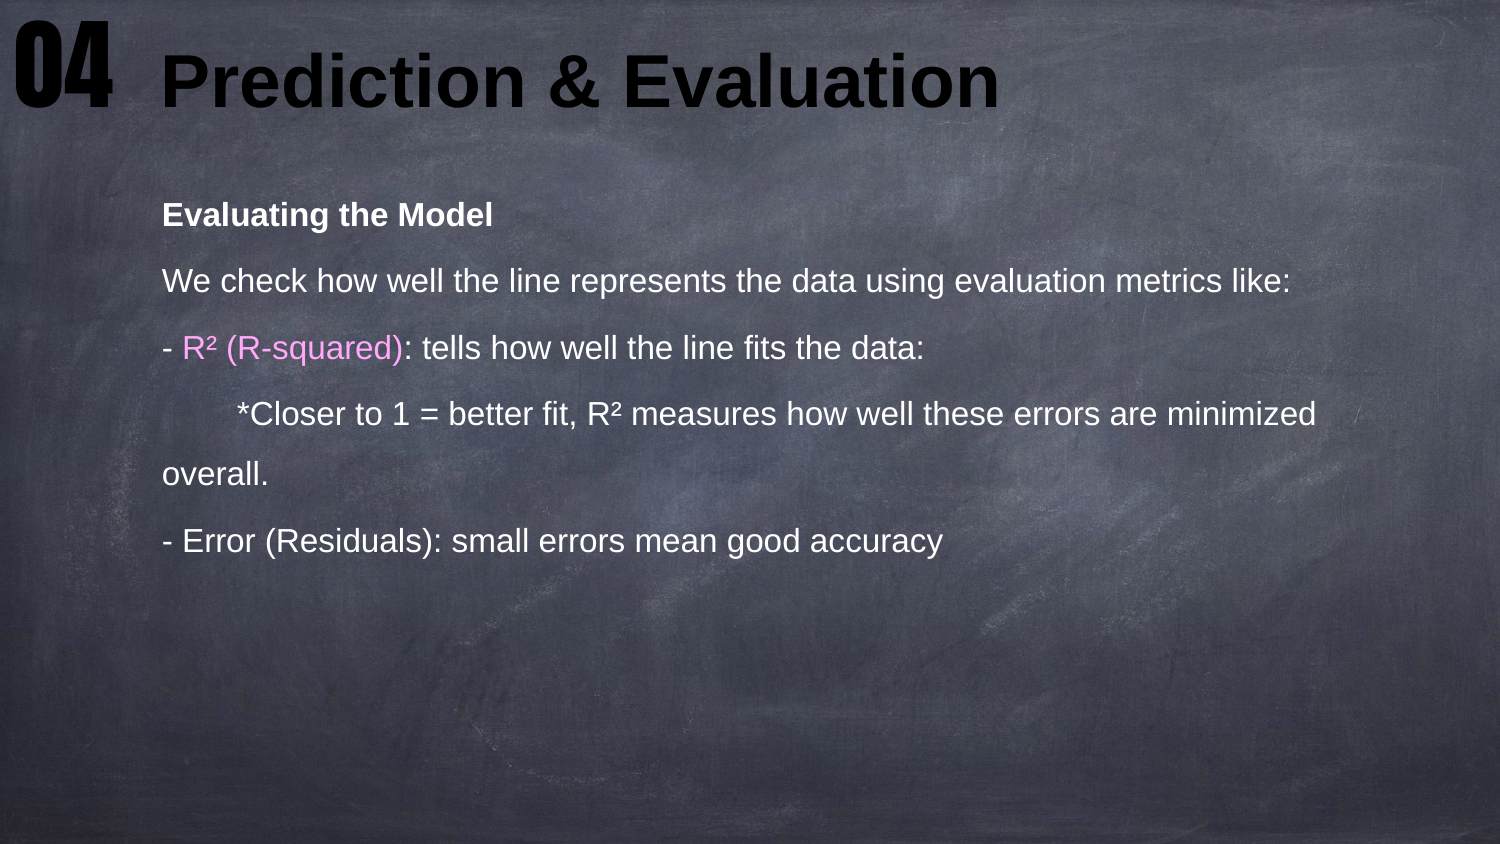

04  Prediction & Evaluation

Evaluating the Model
We check how well the line represents the data using evaluation metrics like:
- R² (R-squared): tells how well the line fits the data:
*Closer to 1 = better fit, R² measures how well these errors are minimized overall.
- Error (Residuals): small errors mean good accuracy